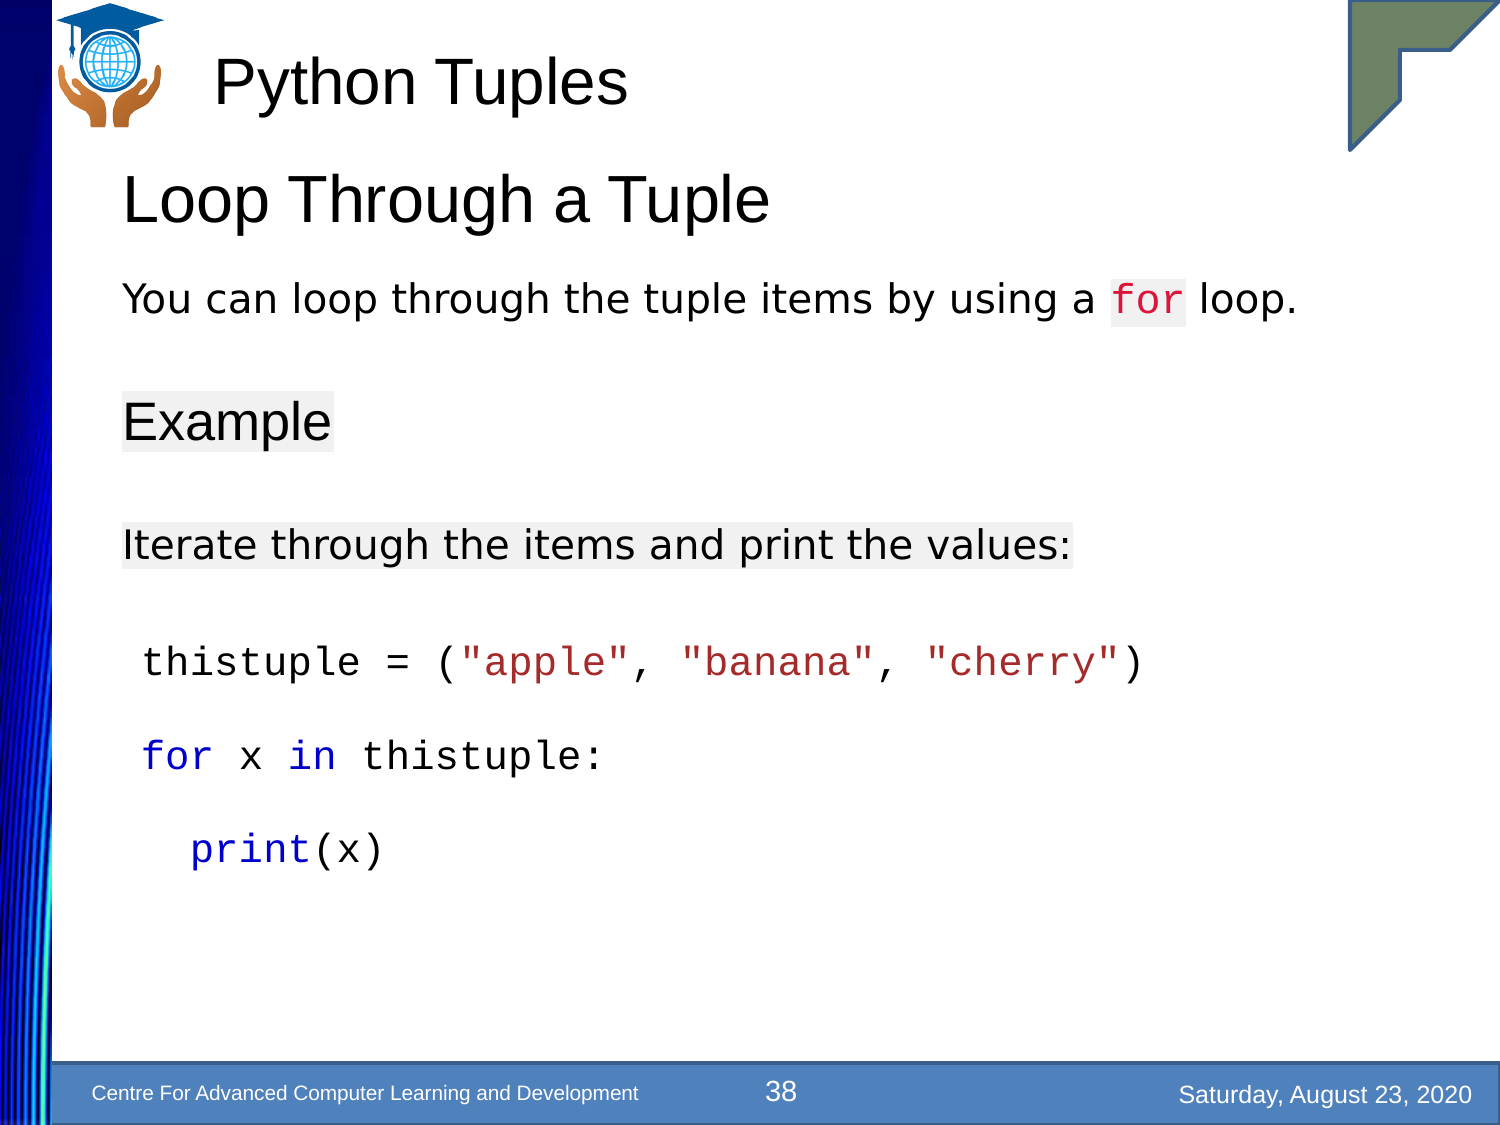

# Python Tuples
Loop Through a Tuple
You can loop through the tuple items by using a for loop.
Example
Iterate through the items and print the values:
thistuple = ("apple", "banana", "cherry")
for x in thistuple:
  print(x)

38
Saturday, August 23, 2020